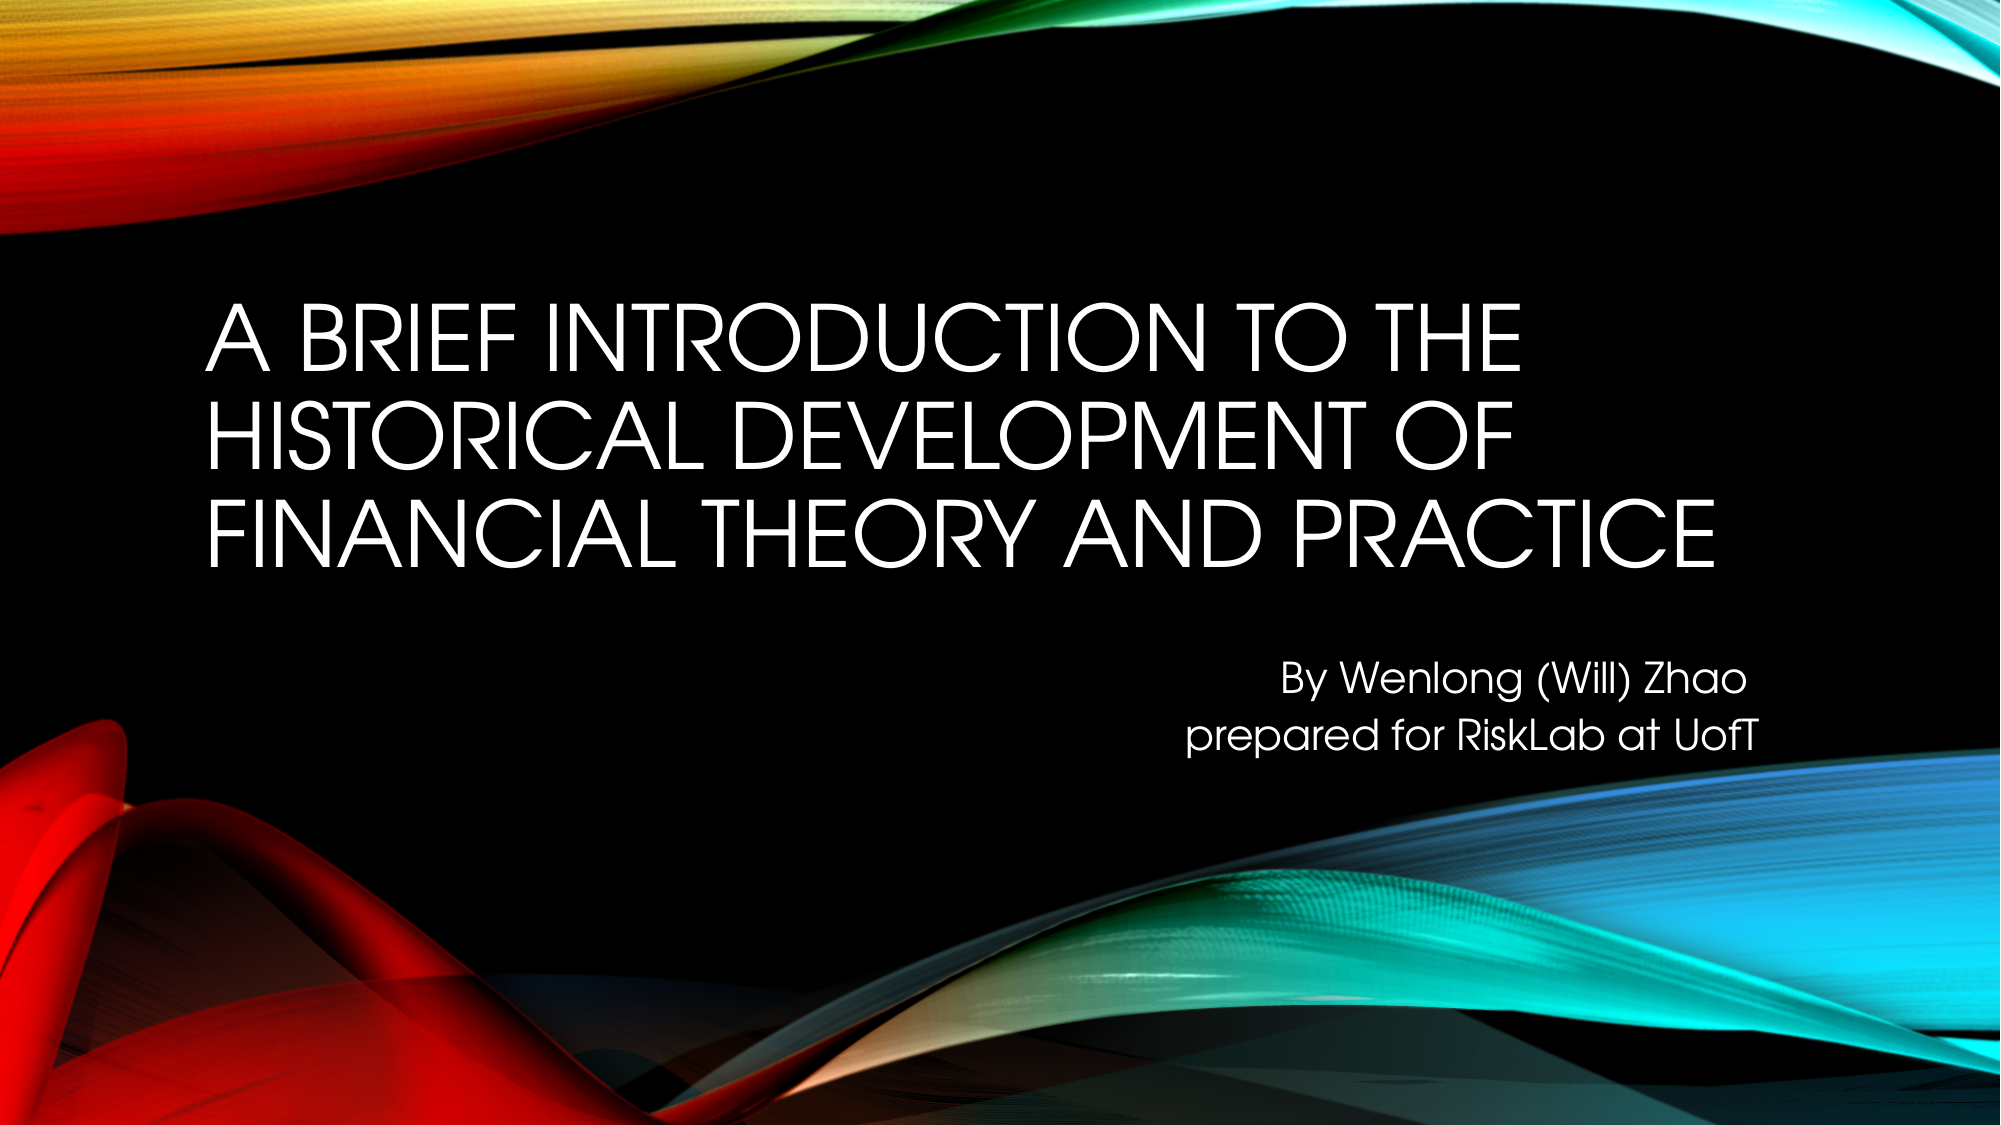

# A BRIEF INTRODUCTION TO THE HISTORICAL DEVELOPMENT OF FINANCIAL THEORY AND PRACTICE
By Wenlong (Will) Zhao
	prepared for RiskLab at UofT